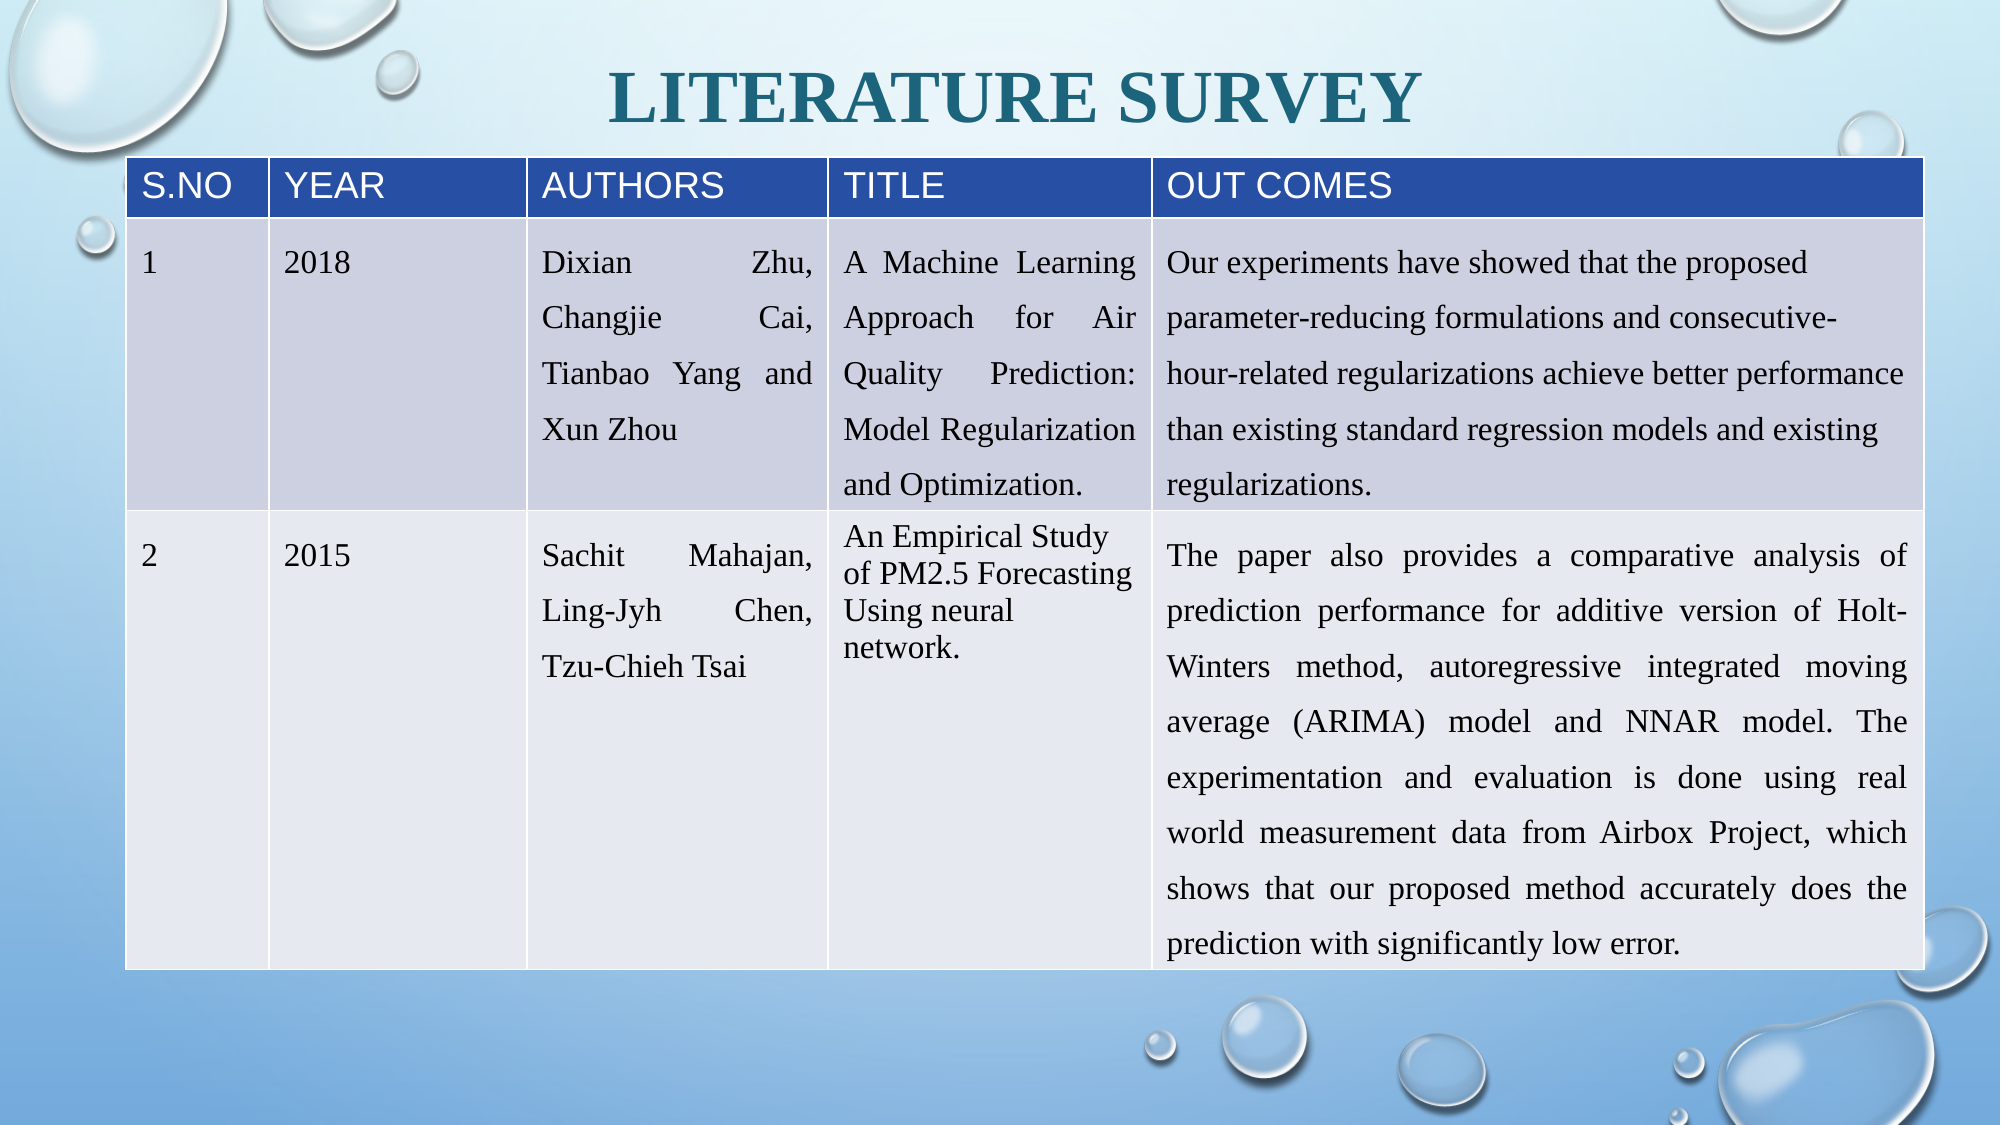

LITERATURE SURVEY
| S.NO | YEAR | AUTHORS | TITLE | OUT COMES |
| --- | --- | --- | --- | --- |
| 1 | 2018 | Dixian Zhu, Changjie Cai, Tianbao Yang and Xun Zhou | A Machine Learning Approach for Air Quality Prediction: Model Regularization and Optimization. | Our experiments have showed that the proposed parameter-reducing formulations and consecutive-hour-related regularizations achieve better performance than existing standard regression models and existing regularizations. |
| 2 | 2015 | Sachit Mahajan, Ling-Jyh Chen, Tzu-Chieh Tsai | An Empirical Study of PM2.5 Forecasting Using neural network. | The paper also provides a comparative analysis of prediction performance for additive version of Holt-Winters method, autoregressive integrated moving average (ARIMA) model and NNAR model. The experimentation and evaluation is done using real world measurement data from Airbox Project, which shows that our proposed method accurately does the prediction with significantly low error. |